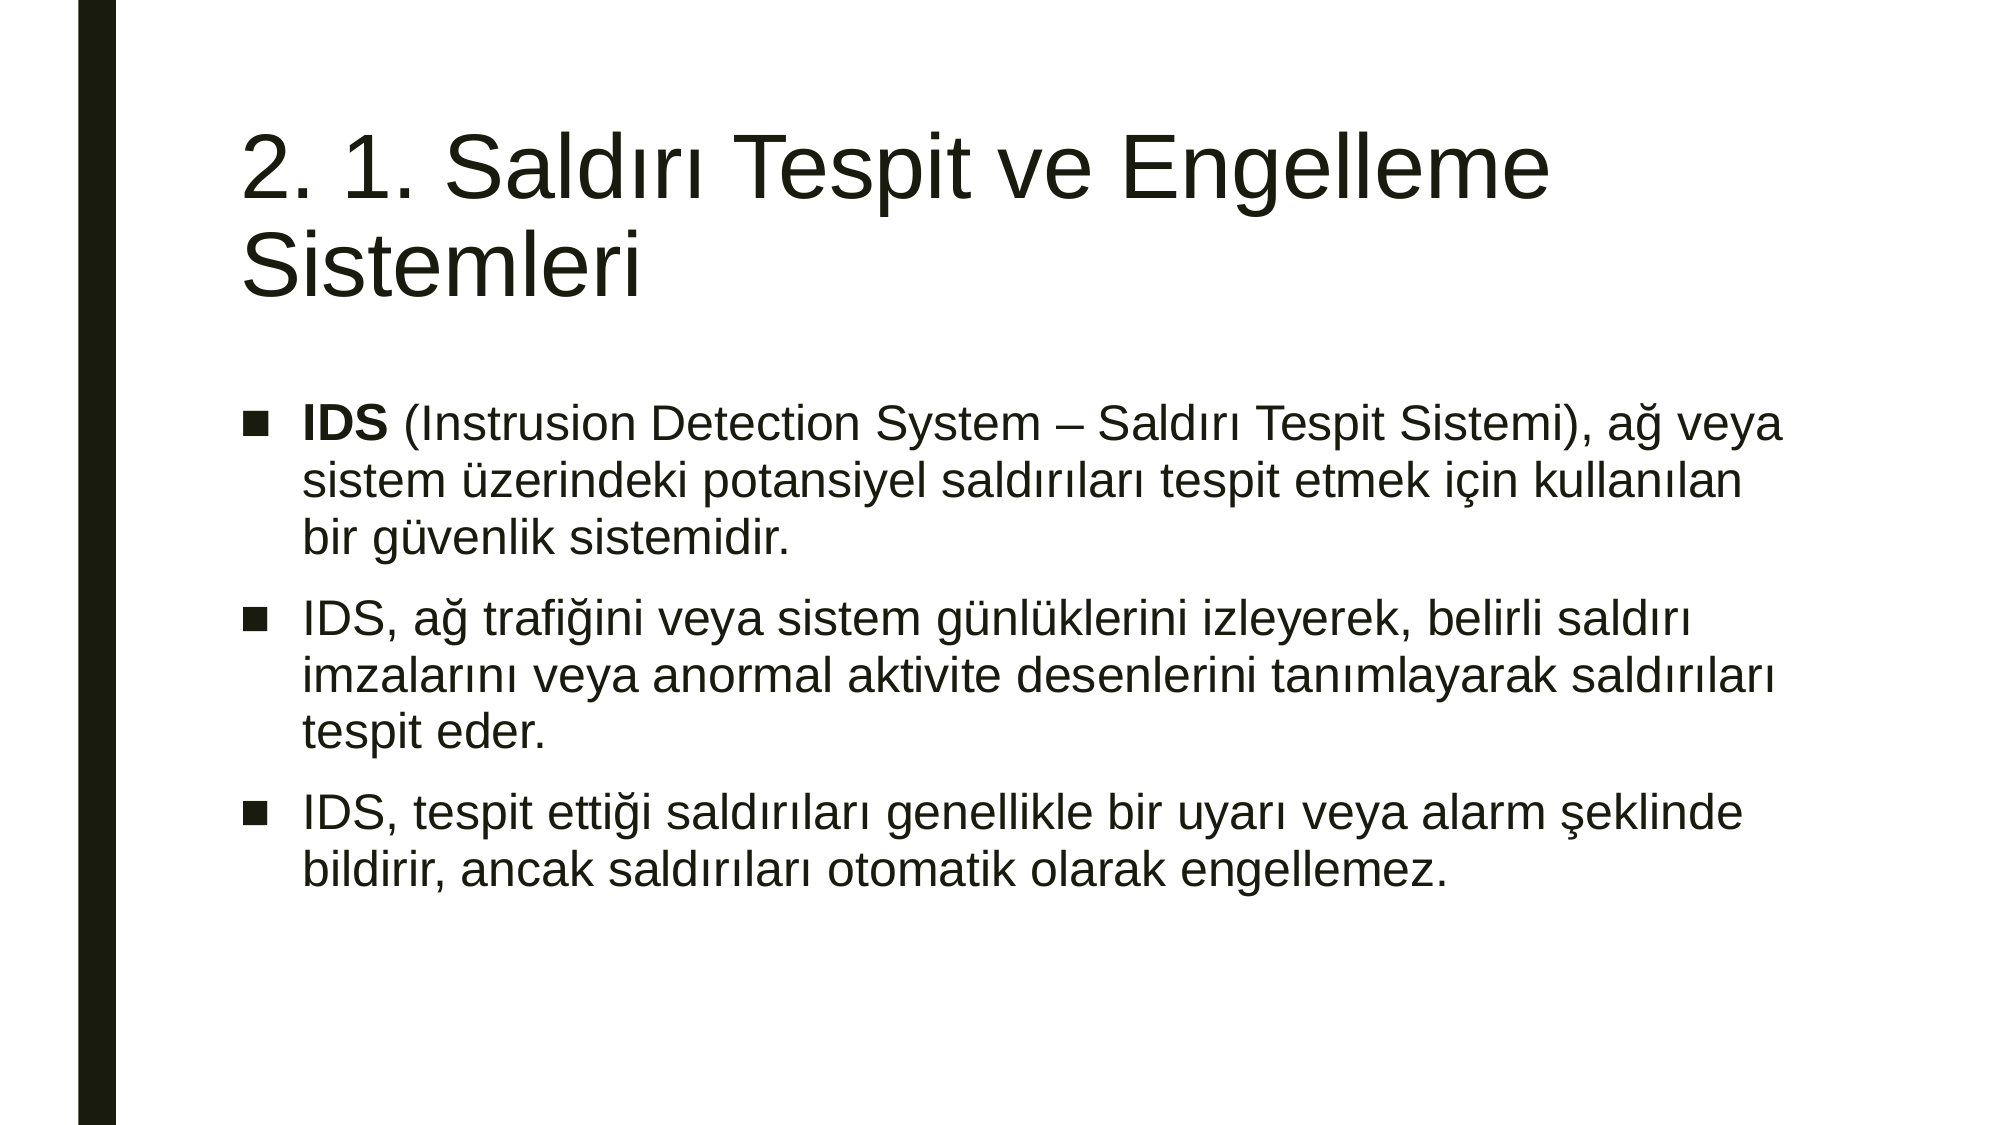

# 2. 1. Saldırı Tespit ve Engelleme Sistemleri
IDS (Instrusion Detection System – Saldırı Tespit Sistemi), ağ veya sistem üzerindeki potansiyel saldırıları tespit etmek için kullanılan bir güvenlik sistemidir.
IDS, ağ trafiğini veya sistem günlüklerini izleyerek, belirli saldırı imzalarını veya anormal aktivite desenlerini tanımlayarak saldırıları tespit eder.
IDS, tespit ettiği saldırıları genellikle bir uyarı veya alarm şeklinde bildirir, ancak saldırıları otomatik olarak engellemez.